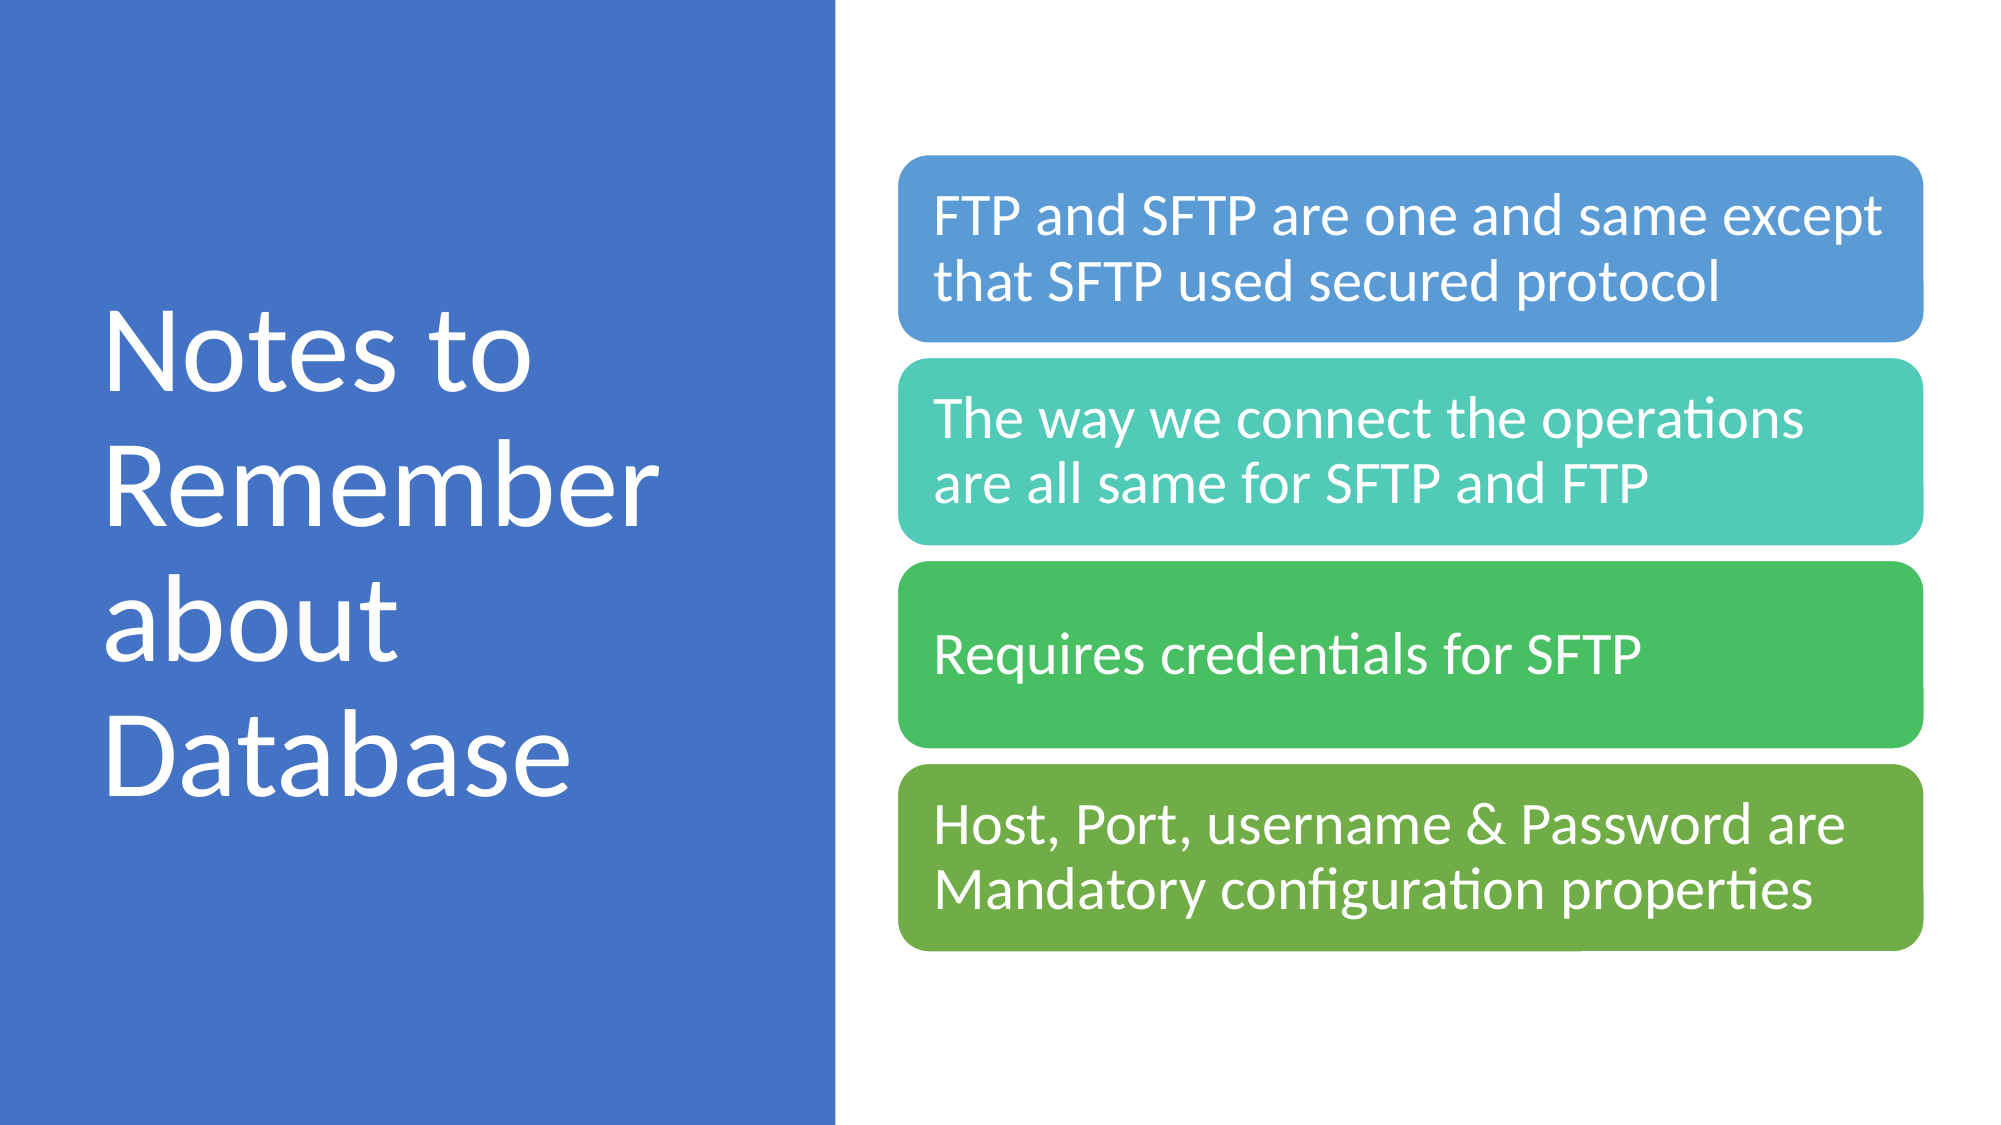

# Notes to Remember about Database
FTP and SFTP are one and same except that SFTP used secured protocol
The way we connect the operations are all same for SFTP and FTP
Requires credentials for SFTP
Host, Port, username & Password are Mandatory configuration properties